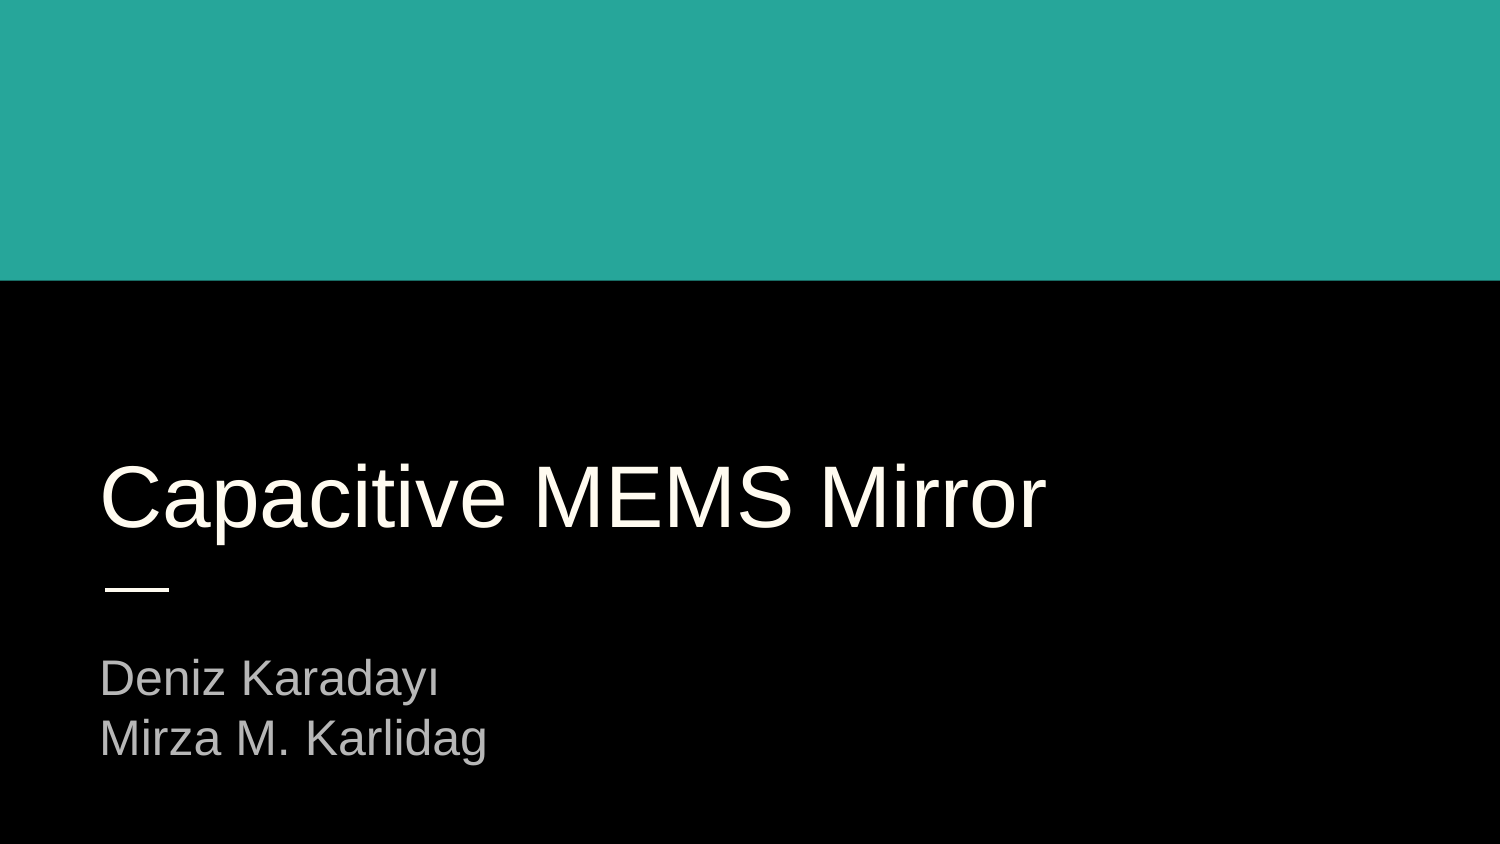

# Capacitive MEMS Mirror
Deniz Karadayı
Mirza M. Karlidag